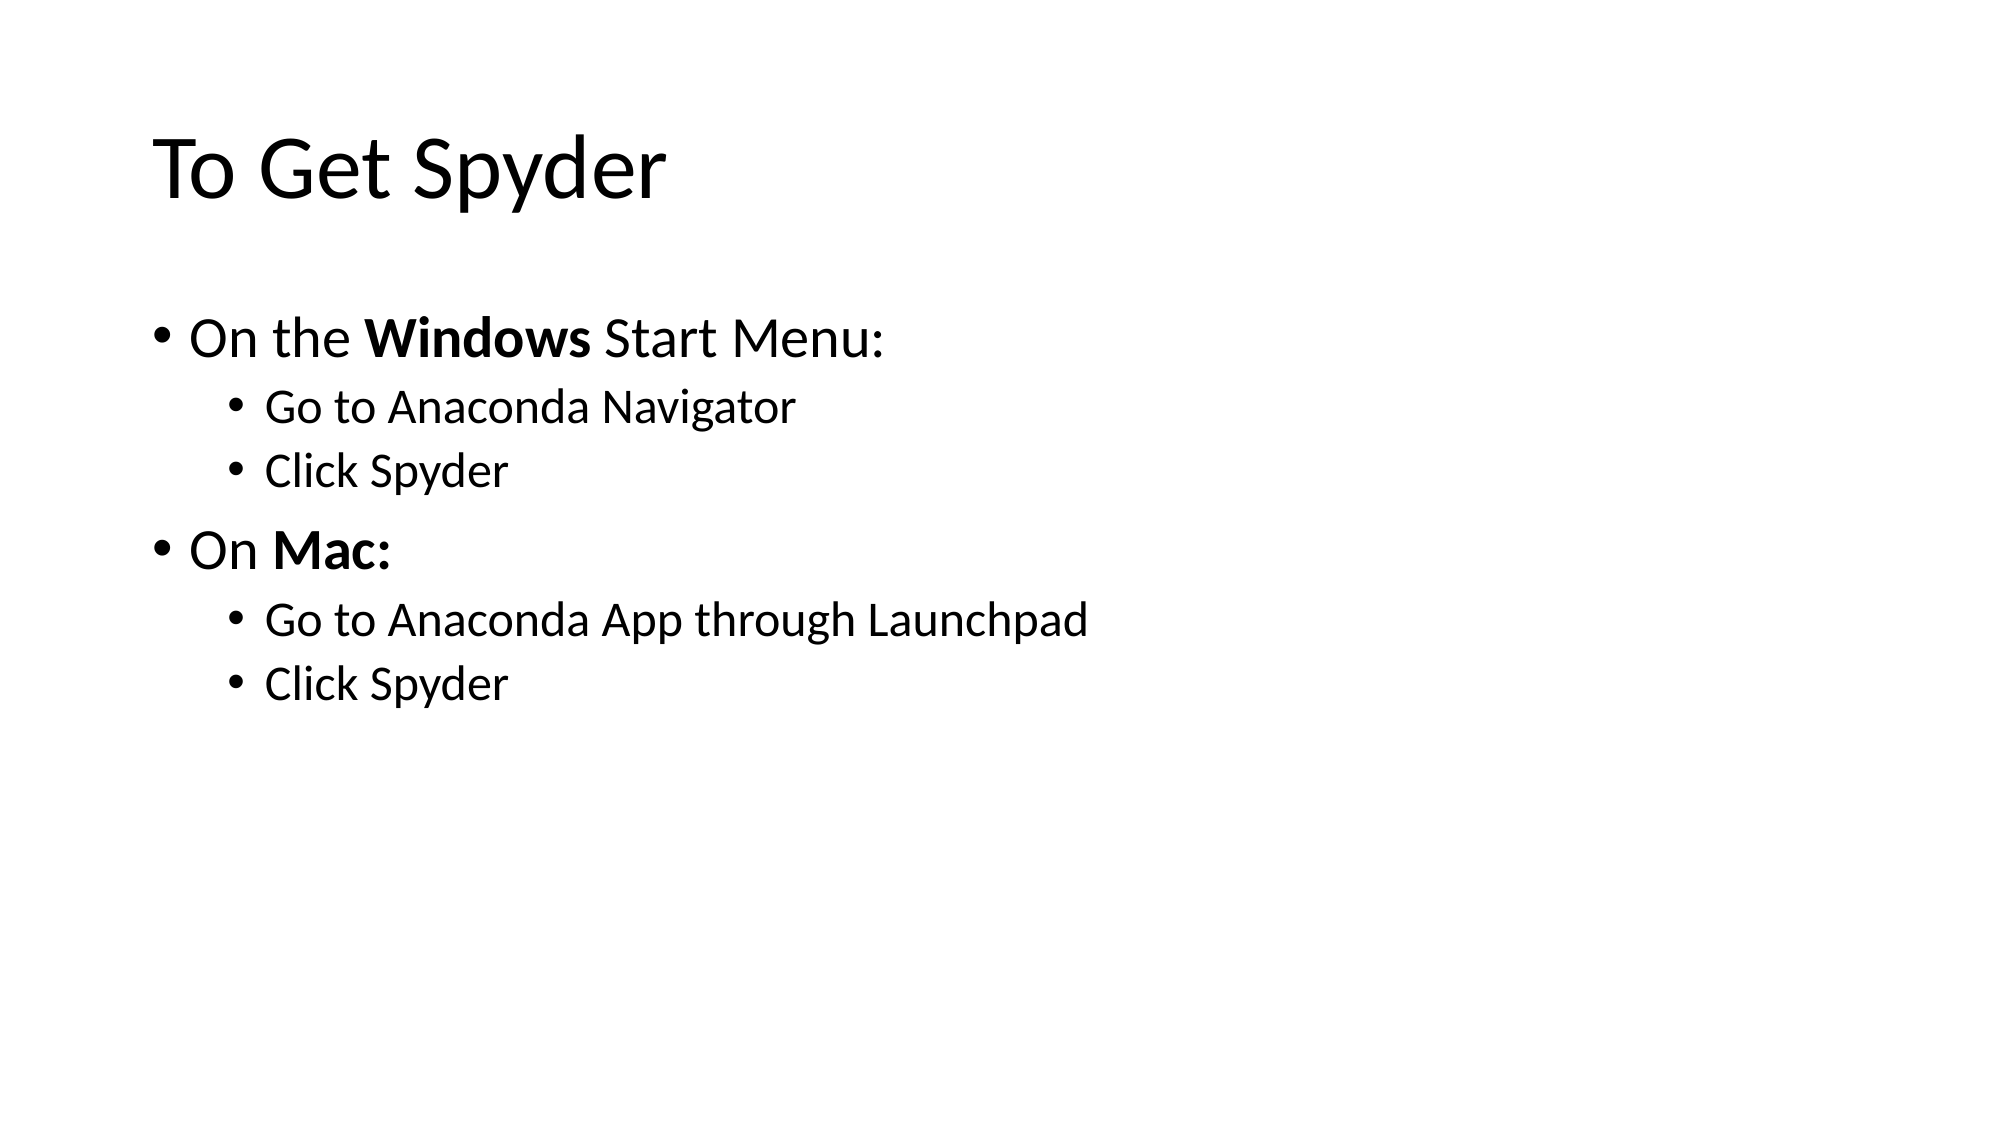

# To Get Spyder
On the Windows Start Menu:
Go to Anaconda Navigator
Click Spyder
On Mac:
Go to Anaconda App through Launchpad
Click Spyder